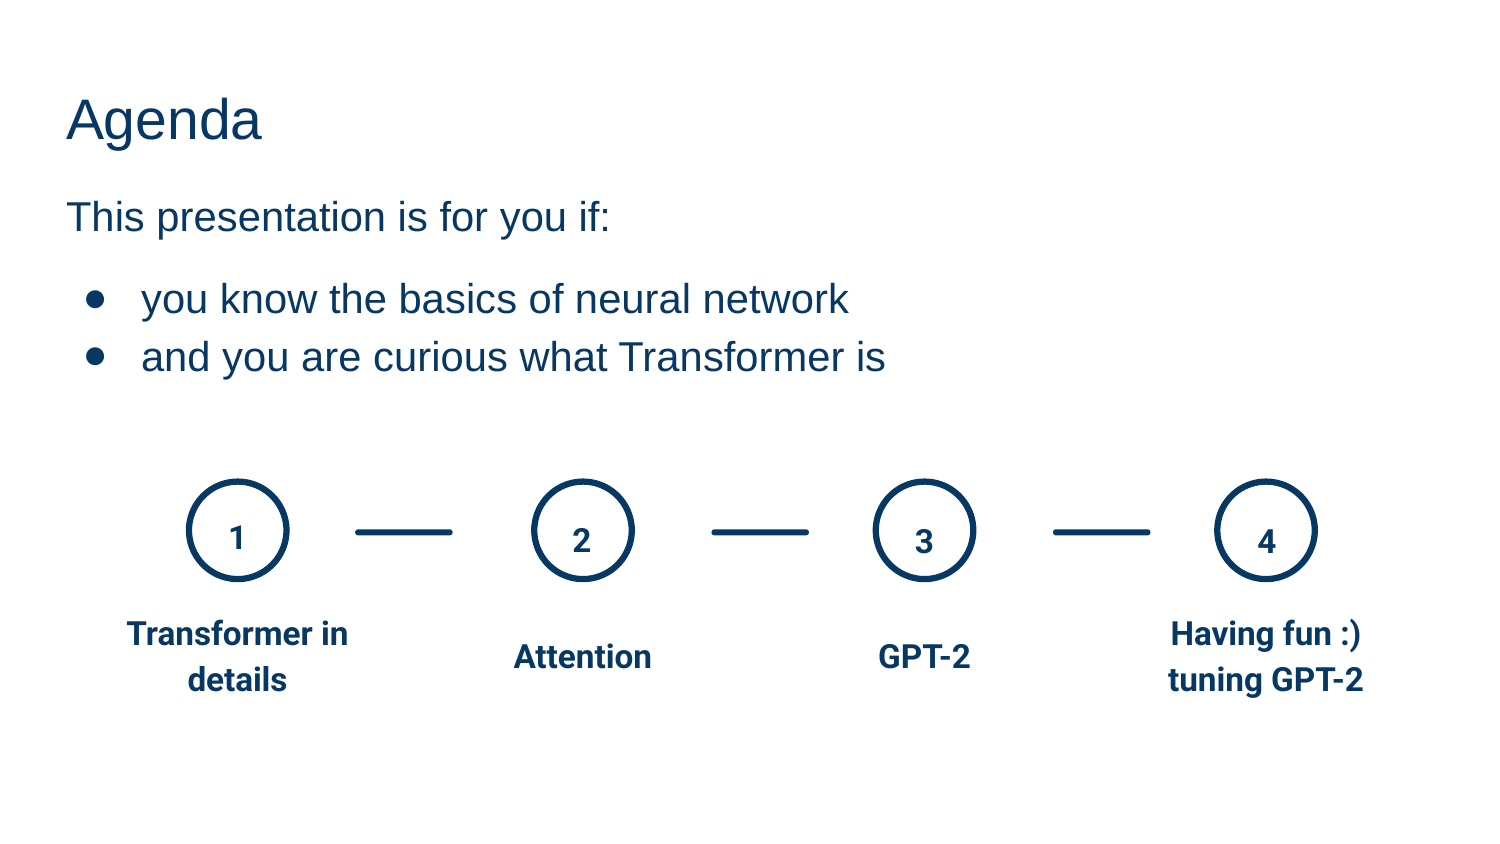

# Agenda
This presentation is for you if:
you know the basics of neural network
and you are curious what Transformer is

1
Transformer in details

Attention

GPT-2

Having fun :)
tuning GPT-2
2
3
4